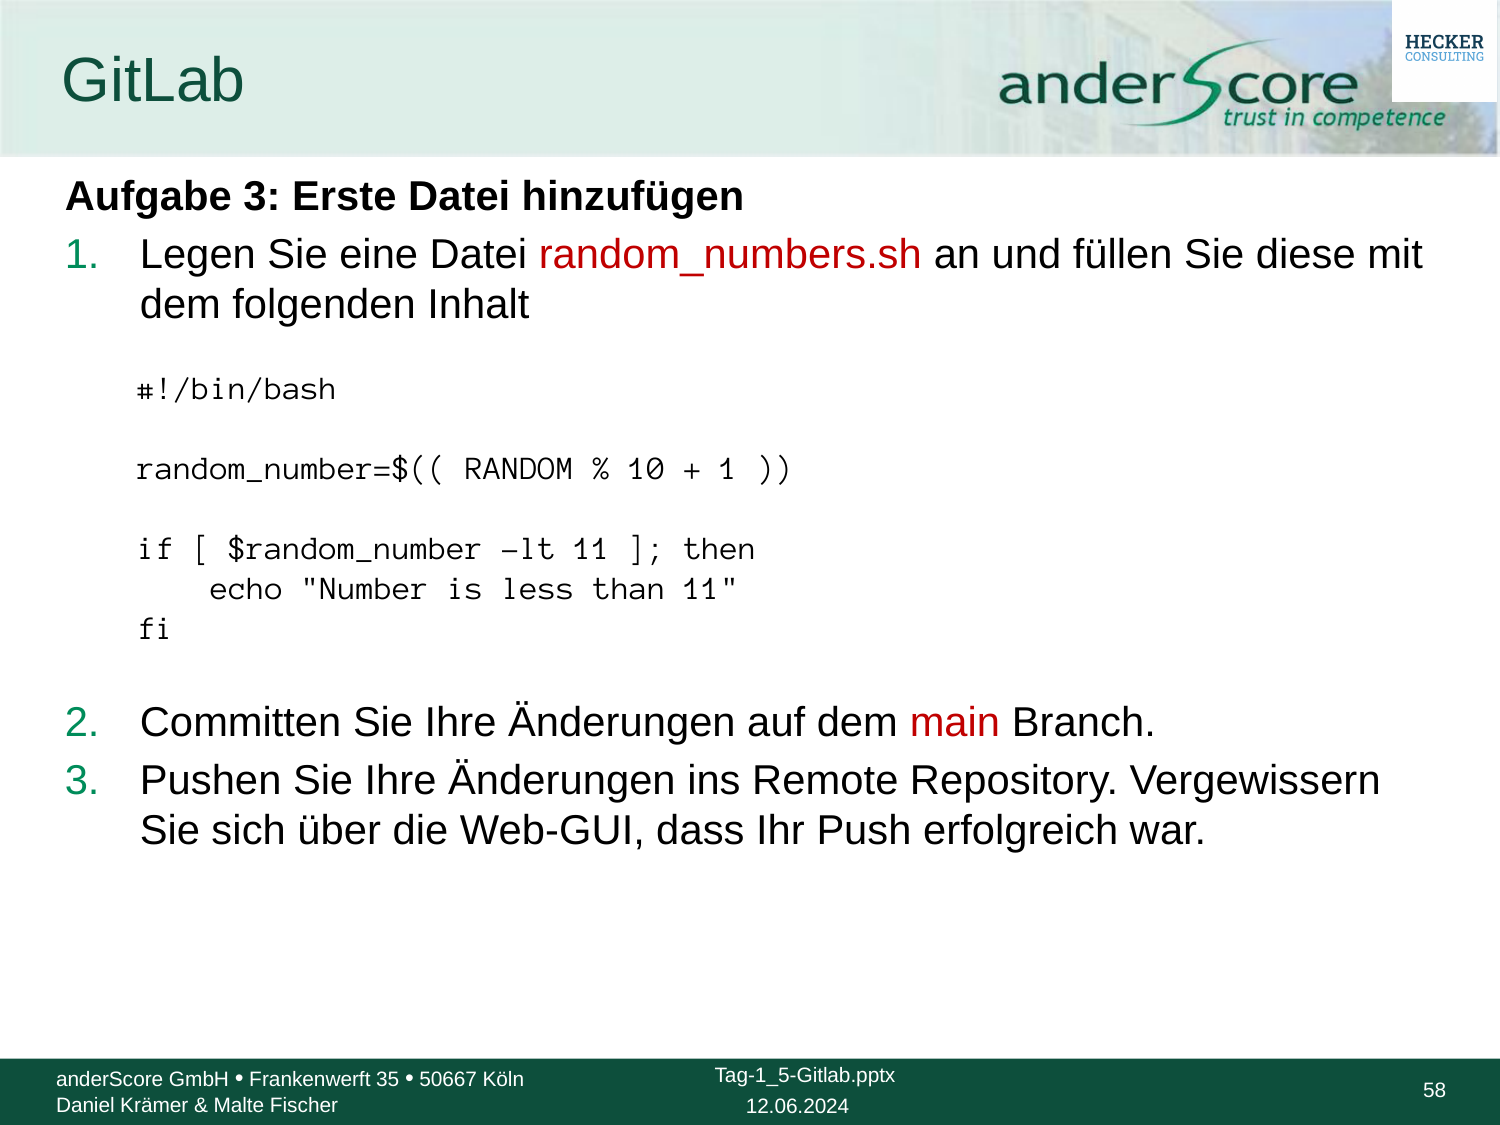

# GitLab
Aufgabe 3: Erste Datei hinzufügen
Legen Sie eine Datei random_numbers.sh an und füllen Sie diese mit dem folgenden Inhalt
#!/bin/bash

random_number=$(( RANDOM % 10 + 1 ))

if [ $random_number -lt 11 ]; then
    echo "Number is less than 11"
fi
Committen Sie Ihre Änderungen auf dem main Branch.
Pushen Sie Ihre Änderungen ins Remote Repository. Vergewissern Sie sich über die Web-GUI, dass Ihr Push erfolgreich war.